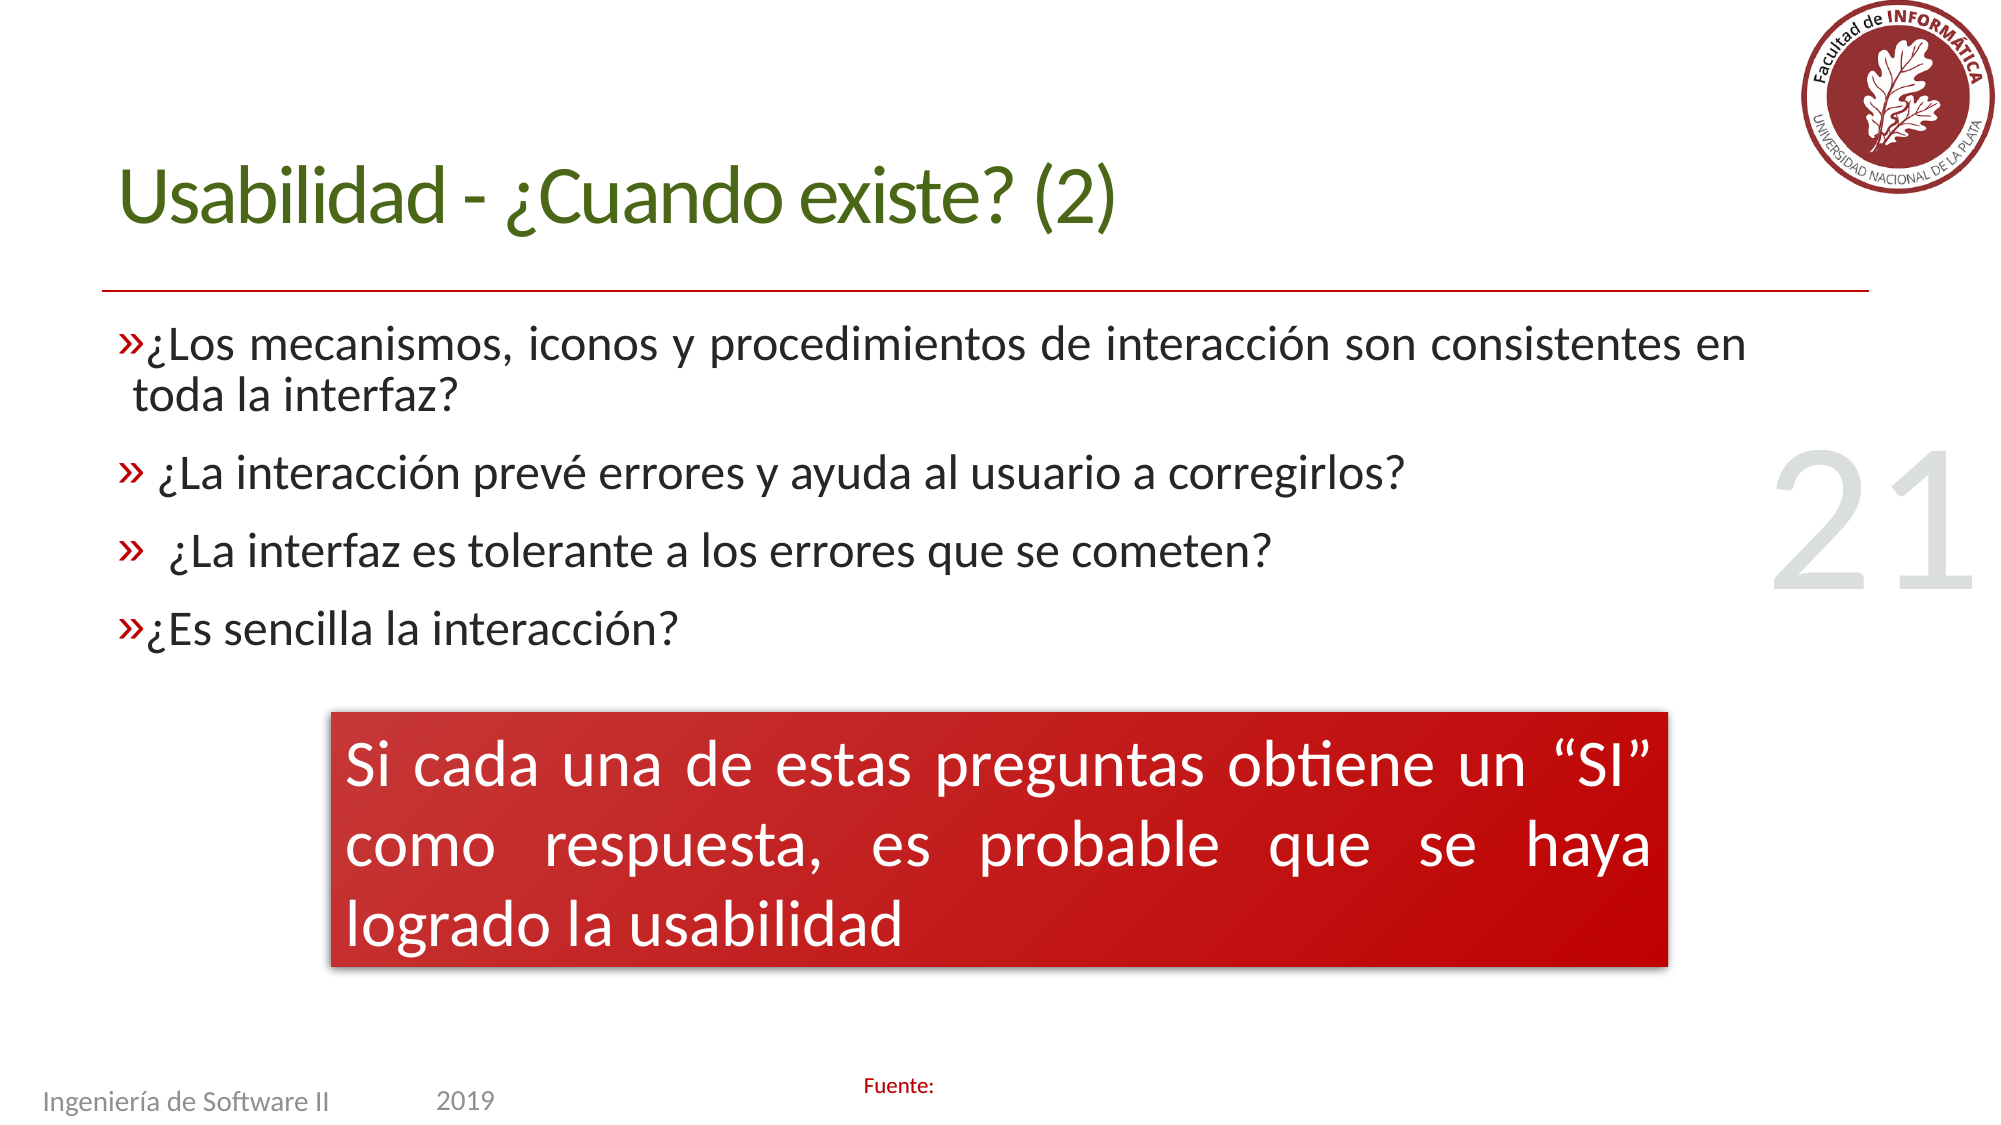

# Usabilidad - ¿Cuando existe? (2)
¿Los mecanismos, iconos y procedimientos de interacción son consistentes en toda la interfaz?
 ¿La interacción prevé errores y ayuda al usuario a corregirlos?
  ¿La interfaz es tolerante a los errores que se cometen?
¿Es sencilla la interacción?

21
Si cada una de estas preguntas obtiene un “SI” como respuesta, es probable que se haya logrado la usabilidad

2019
Ingeniería de Software II